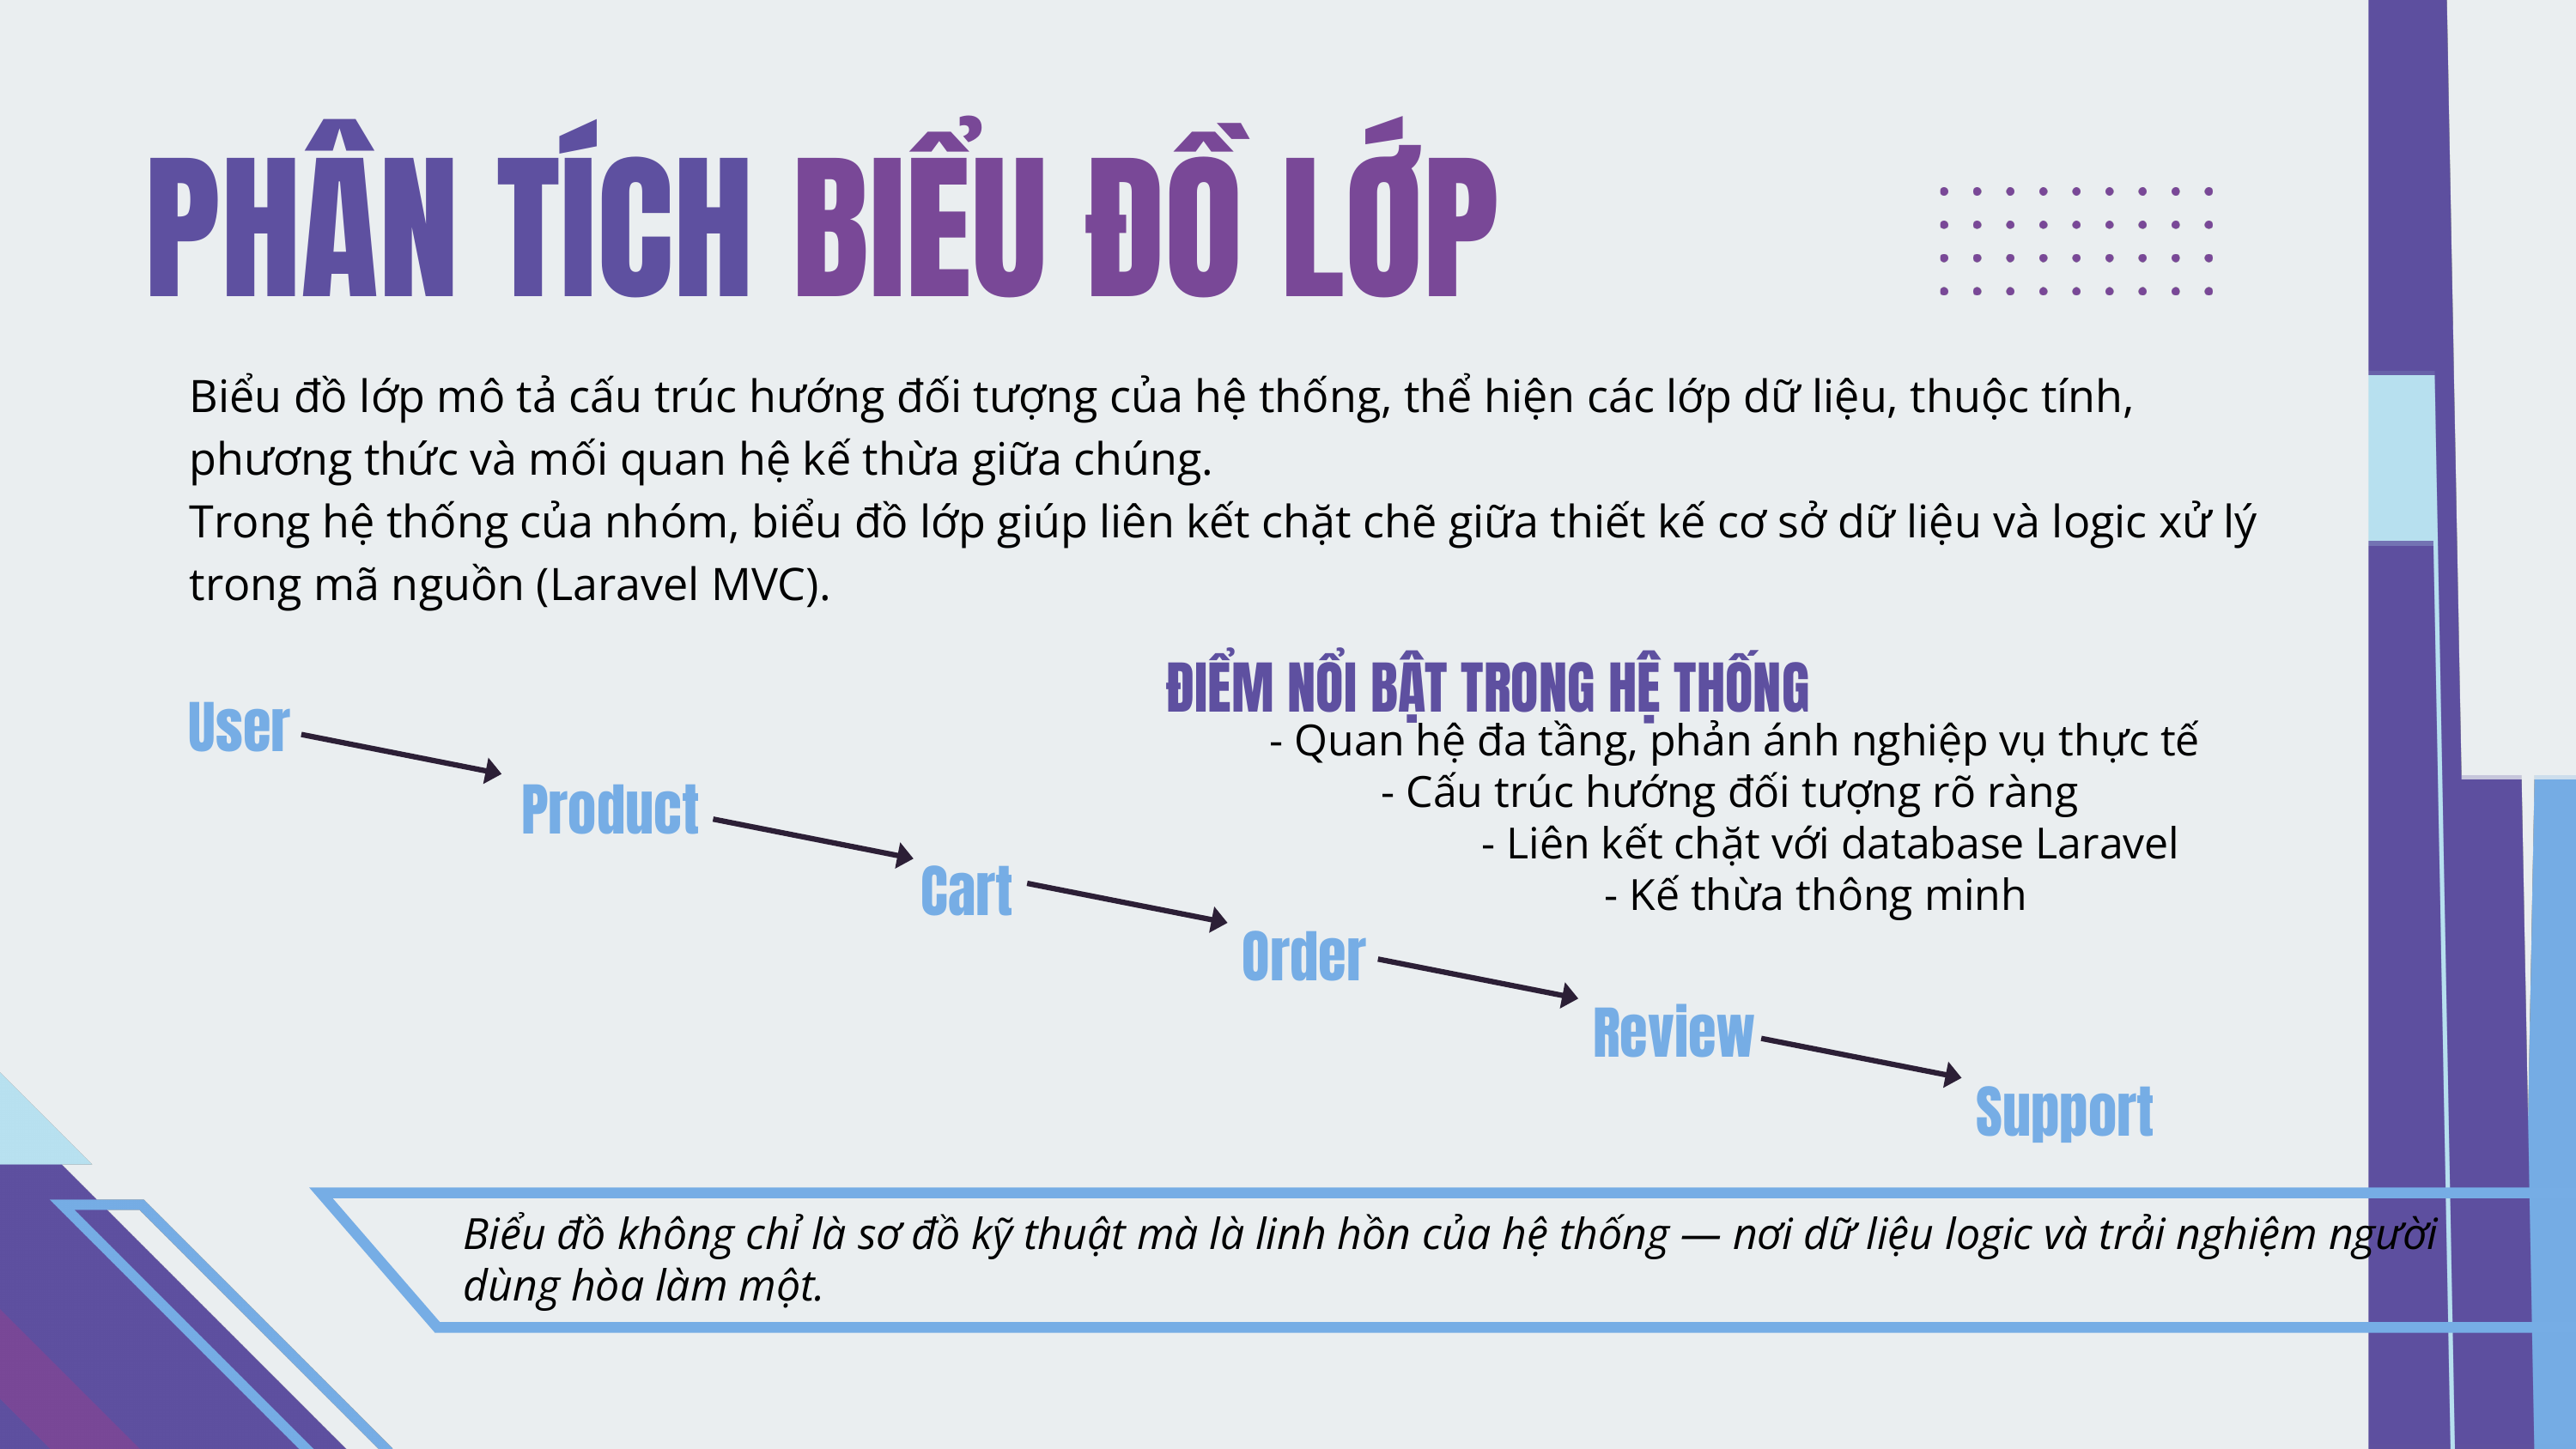

PHÂN TÍCH BIỂU ĐỒ LỚP

Biểu đồ lớp mô tả cấu trúc hướng đối tượng của hệ thống, thể hiện các lớp dữ liệu, thuộc tính, phương thức và mối quan hệ kế thừa giữa chúng.
Trong hệ thống của nhóm, biểu đồ lớp giúp liên kết chặt chẽ giữa thiết kế cơ sở dữ liệu và logic xử lý trong mã nguồn (Laravel MVC).
ĐIỂM NỔI BẬT TRONG HỆ THỐNG

User
- Quan hệ đa tầng, phản ánh nghiệp vụ thực tế
          - Cấu trúc hướng đối tượng rõ ràng
                   - Liên kết chặt với database Laravel
                              - Kế thừa thông minh

Product

Cart

Order

Review

Support

Biểu đồ không chỉ là sơ đồ kỹ thuật mà là linh hồn của hệ thống — nơi dữ liệu logic và trải nghiệm người dùng hòa làm một.